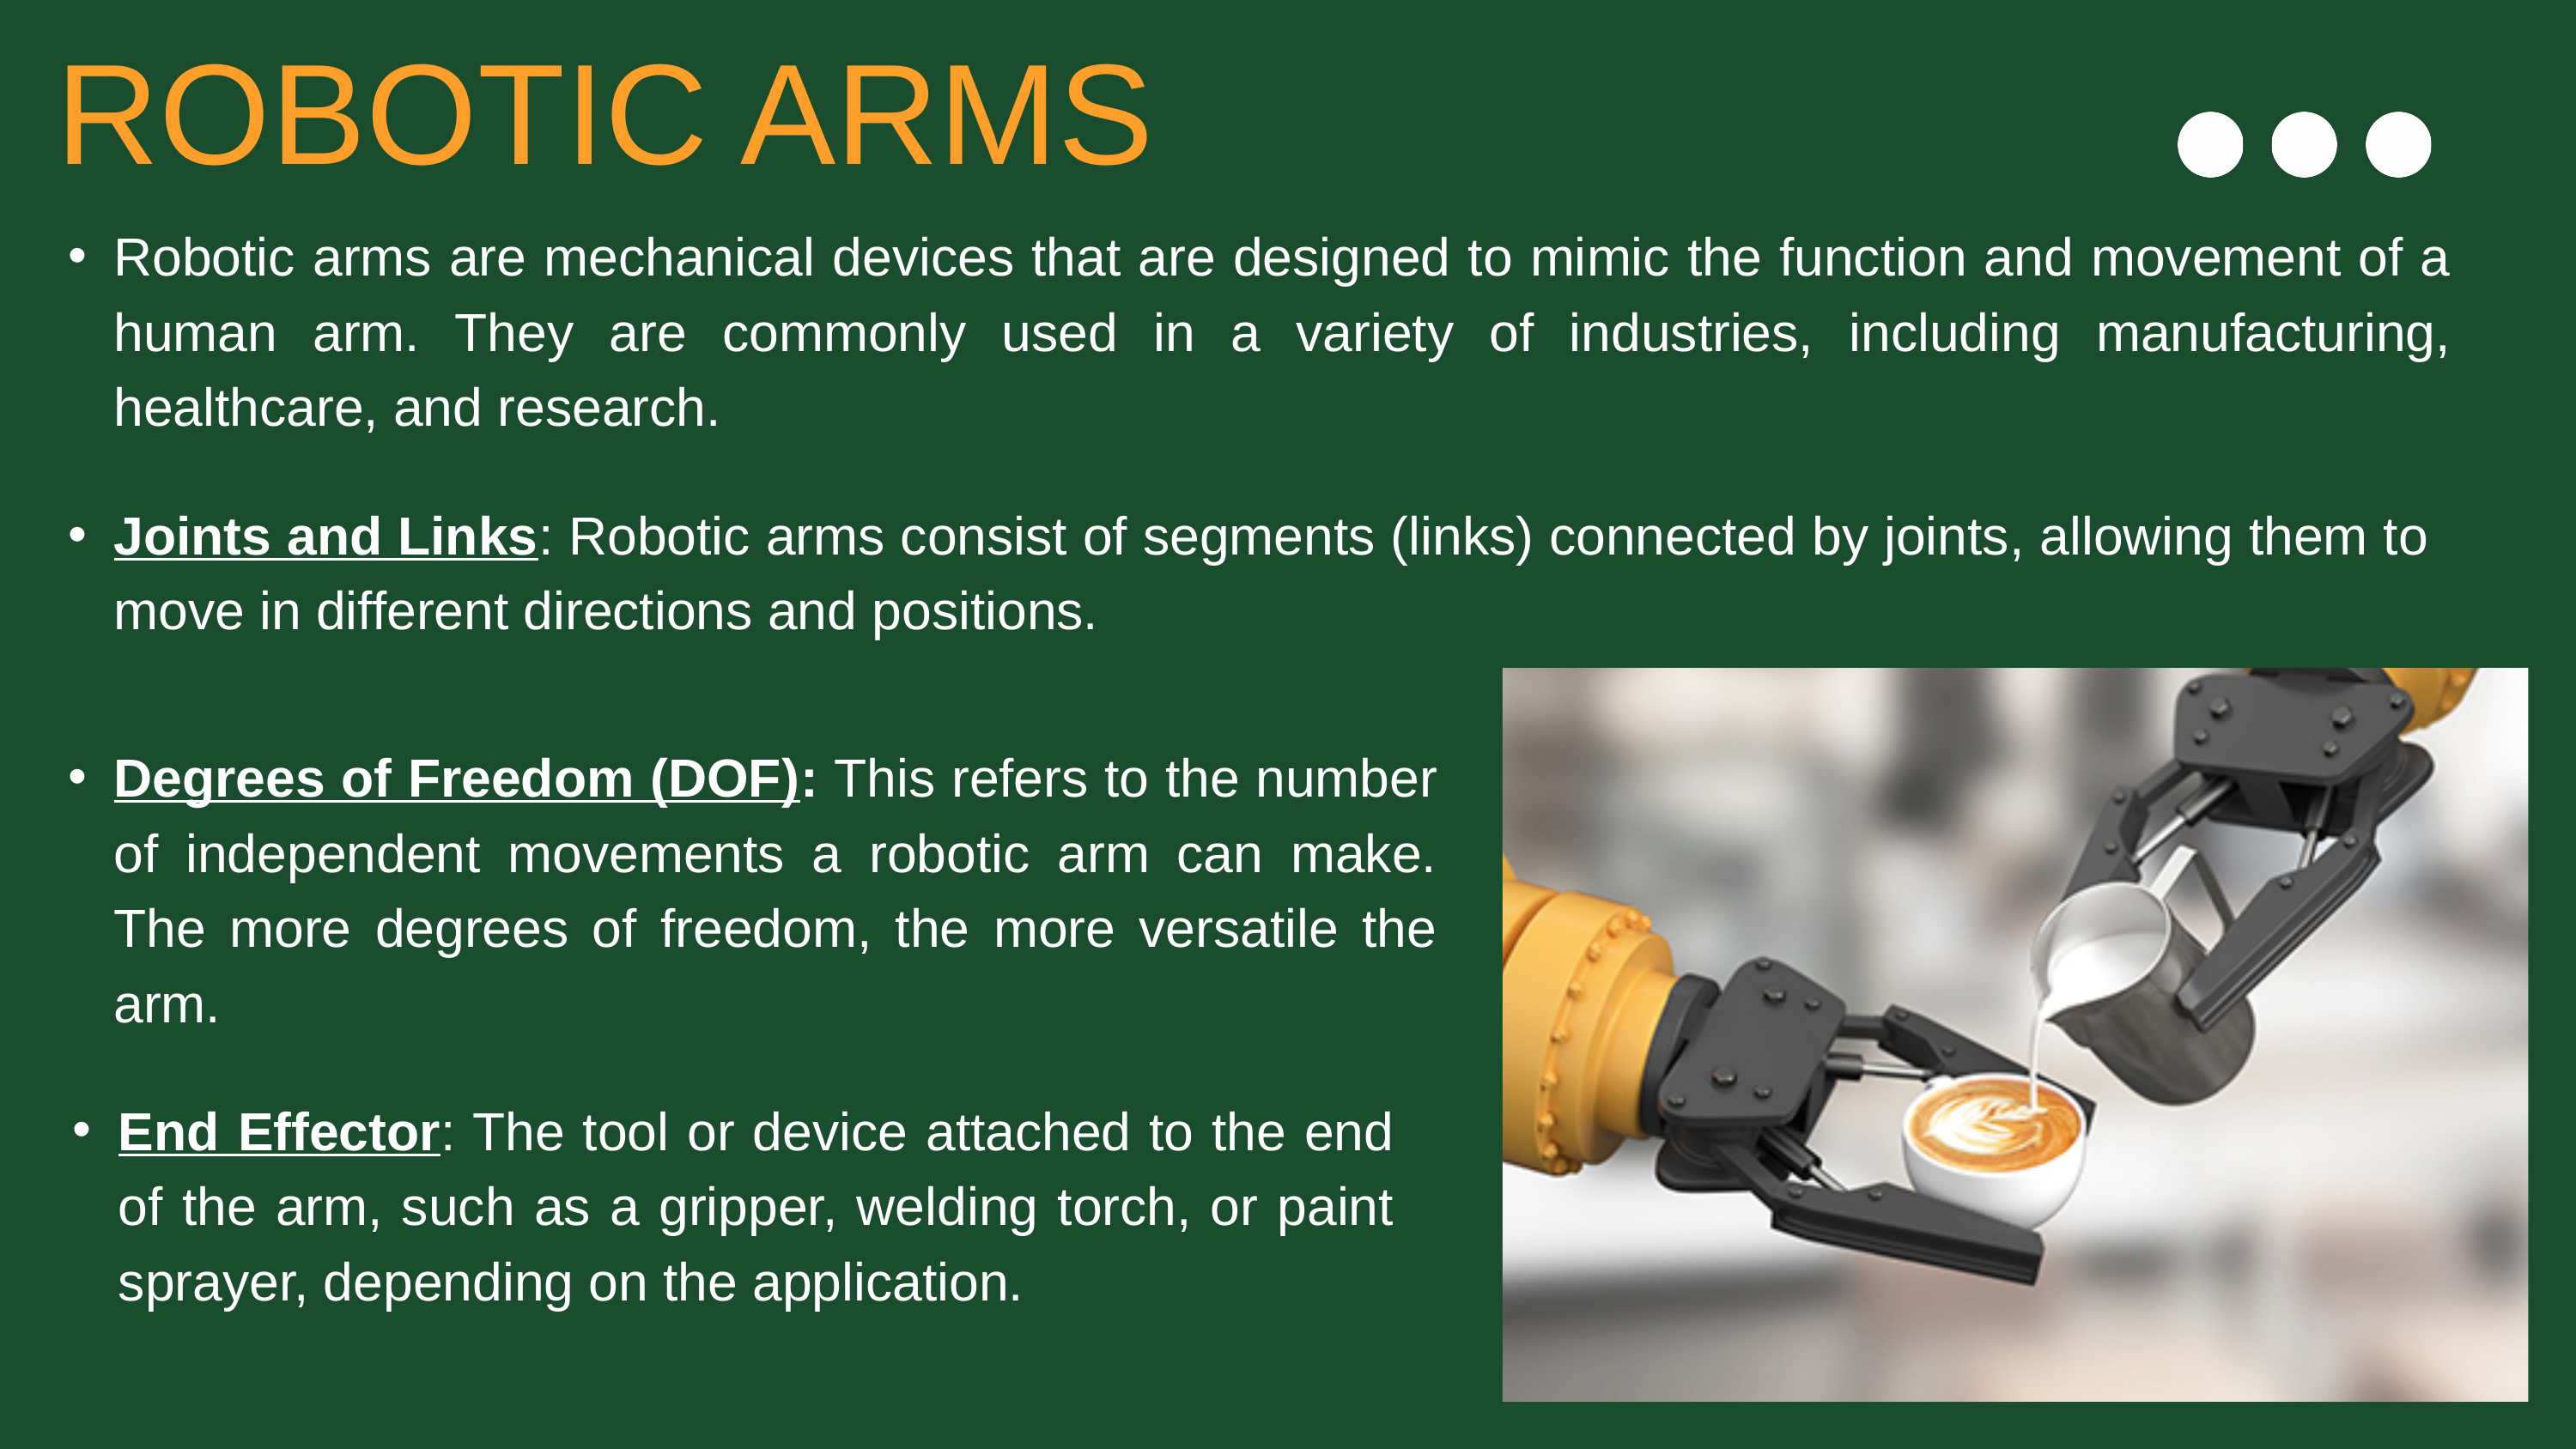

ROBOTIC ARMS

Robotic arms are mechanical devices that are designed to mimic the function and movement of a human arm. They are commonly used in a variety of industries, including manufacturing, healthcare, and research.
Joints and Links: Robotic arms consist of segments (links) connected by joints, allowing them to move in different directions and positions.

Degrees of Freedom (DOF): This refers to the number of independent movements a robotic arm can make. The more degrees of freedom, the more versatile the arm.
End Effector: The tool or device attached to the end of the arm, such as a gripper, welding torch, or paint sprayer, depending on the application.